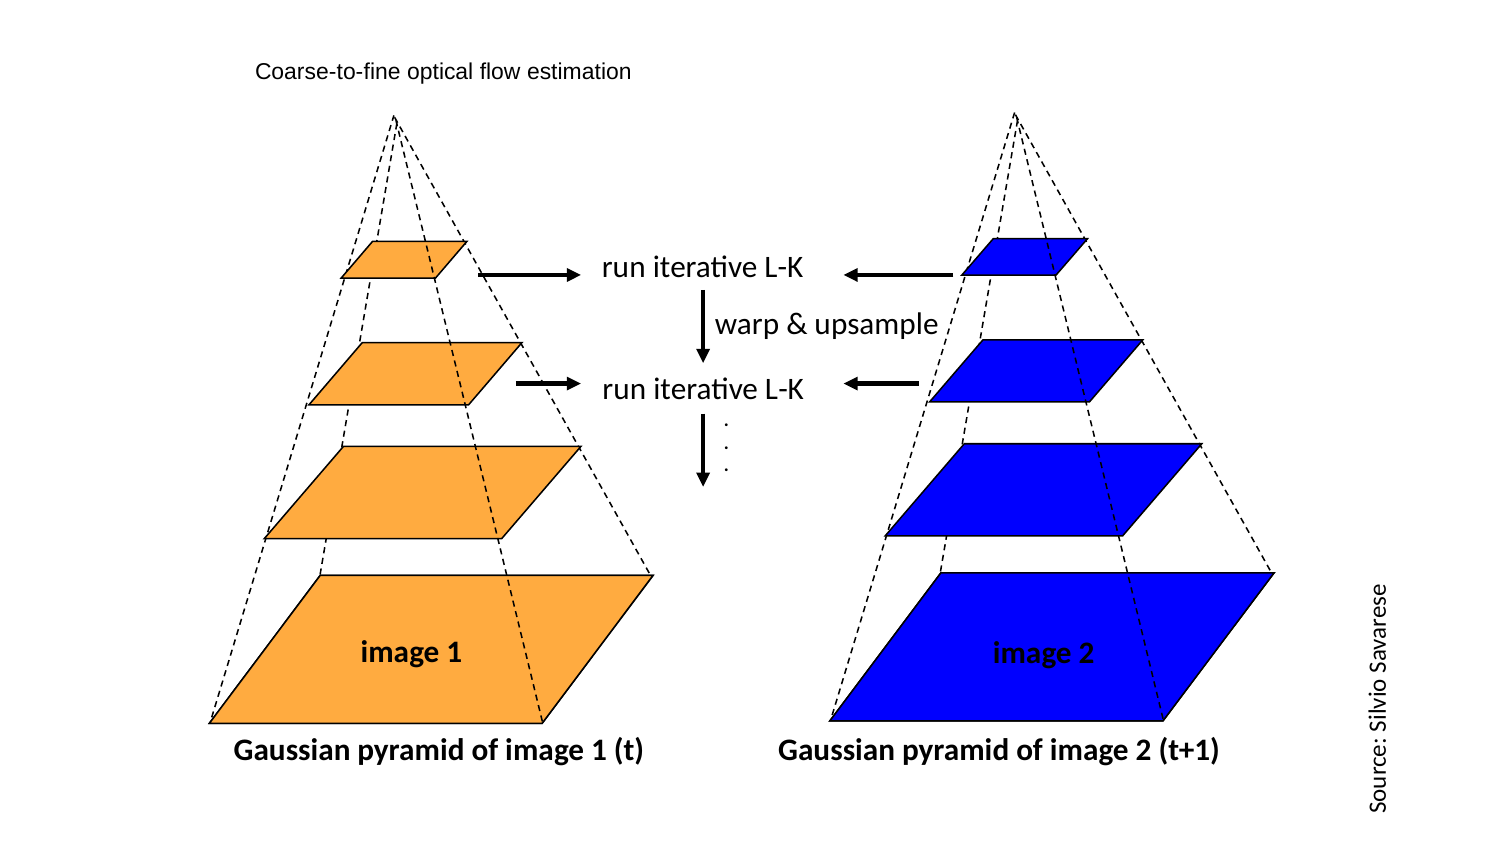

# Coarse-to-fine optical flow estimation

Gaussian pyramid of image 2 (t+1)

Gaussian pyramid of image 1 (t)
image 1
image 2
run iterative L-K
warp & upsample
run iterative L-K
.
.
.

image I

image J
Source: Silvio Savarese